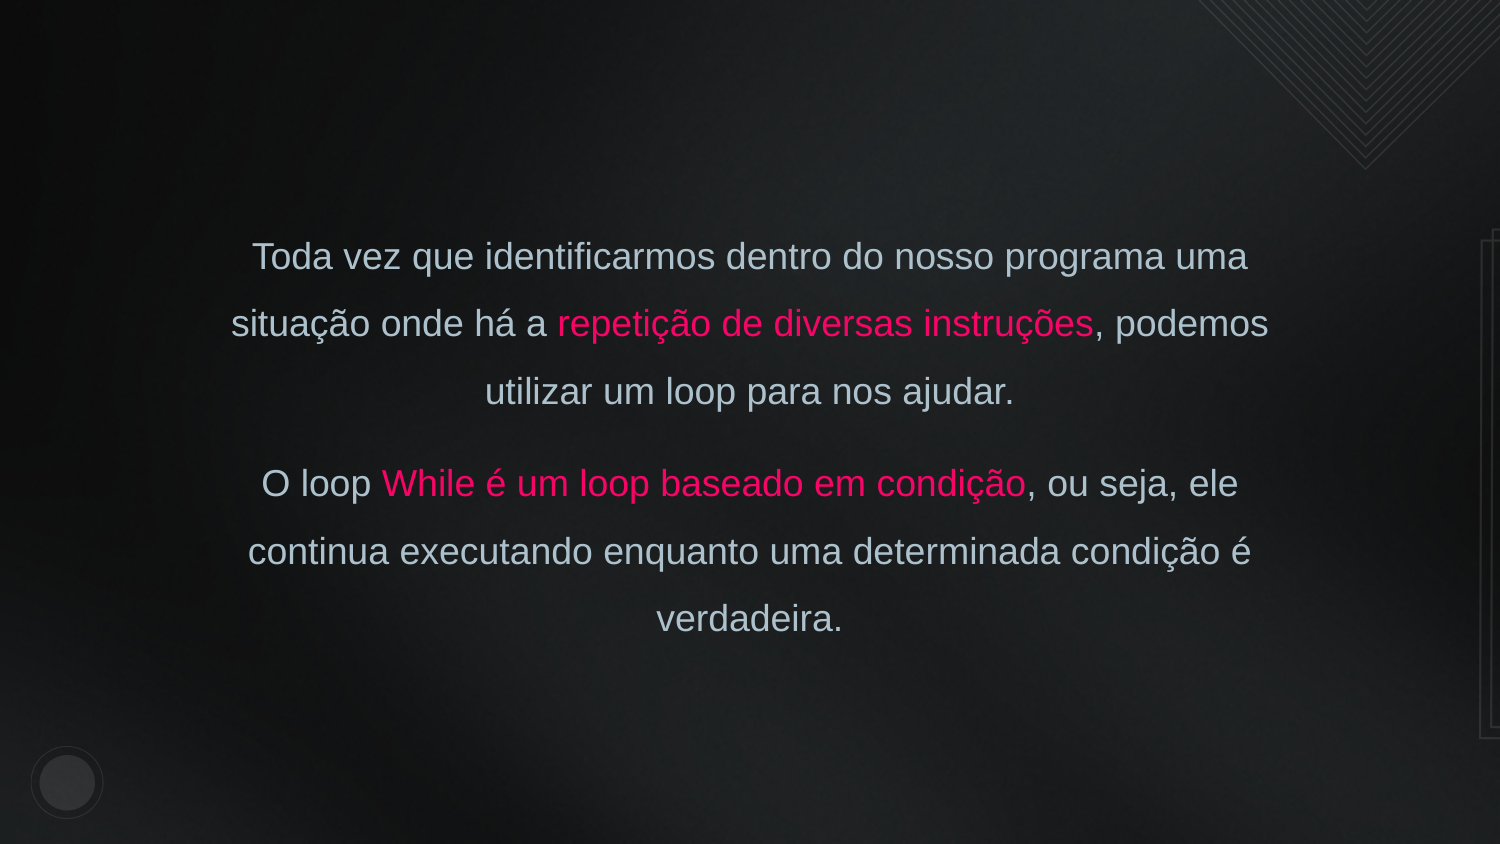

Toda vez que identificarmos dentro do nosso programa uma situação onde há a repetição de diversas instruções, podemos utilizar um loop para nos ajudar.
O loop While é um loop baseado em condição, ou seja, ele continua executando enquanto uma determinada condição é verdadeira.